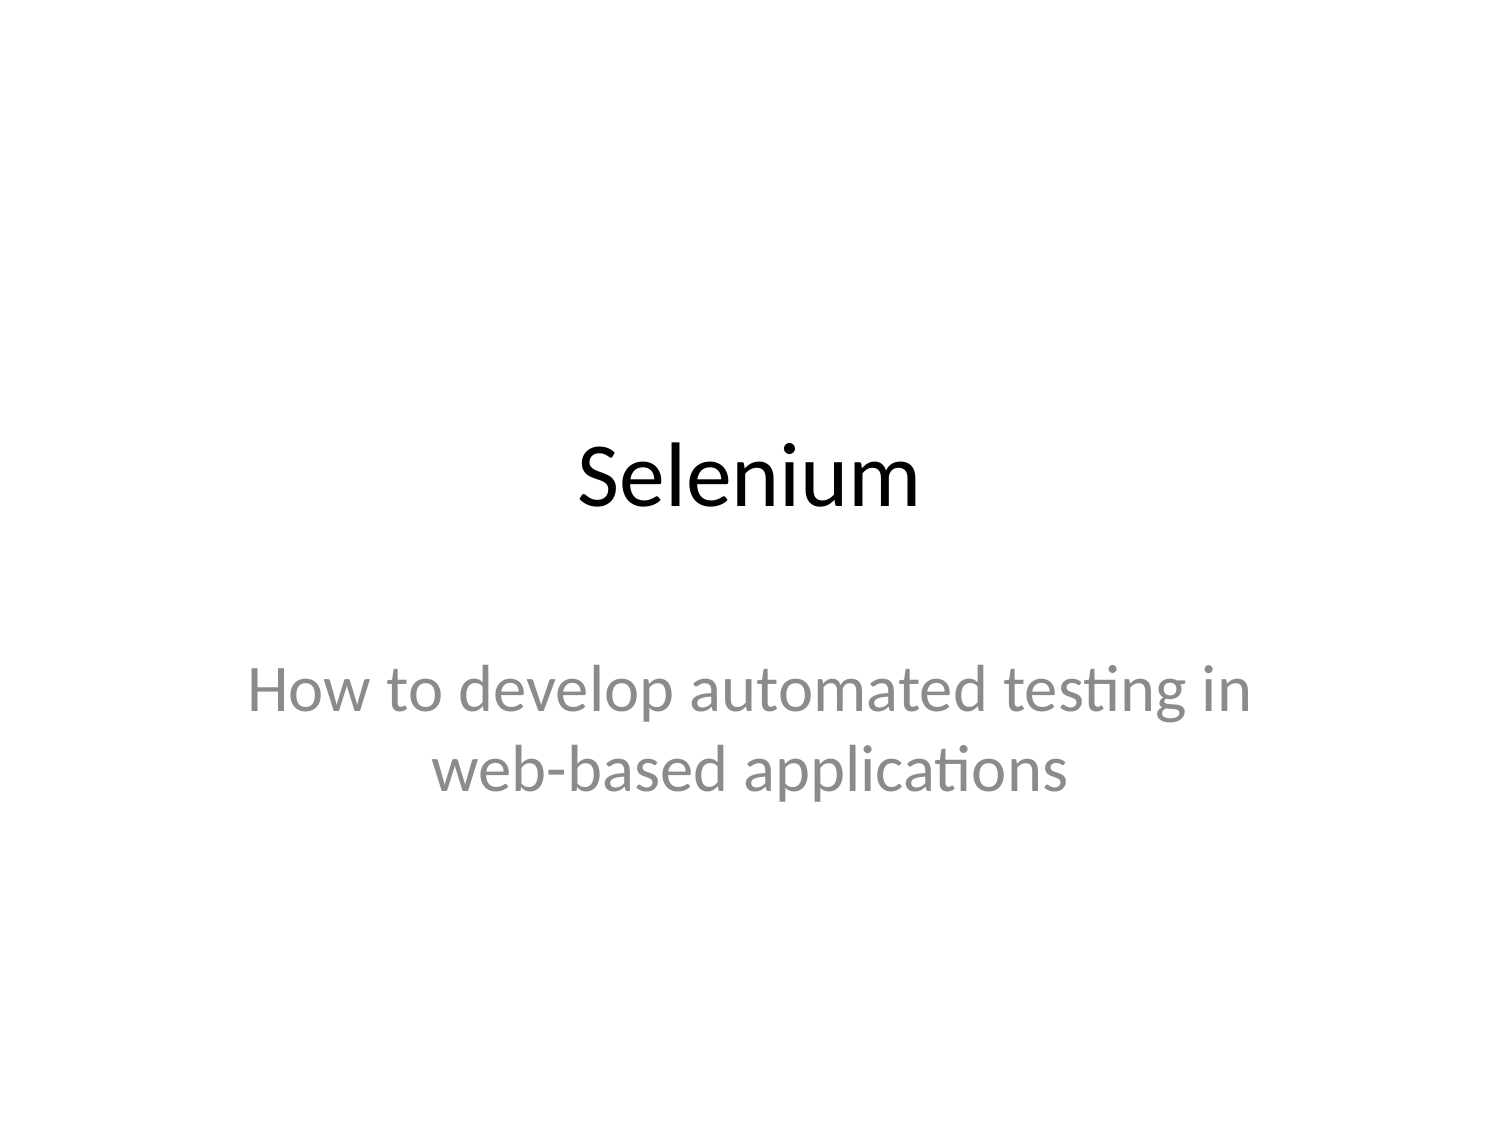

# Selenium
How to develop automated testing in web-based applications